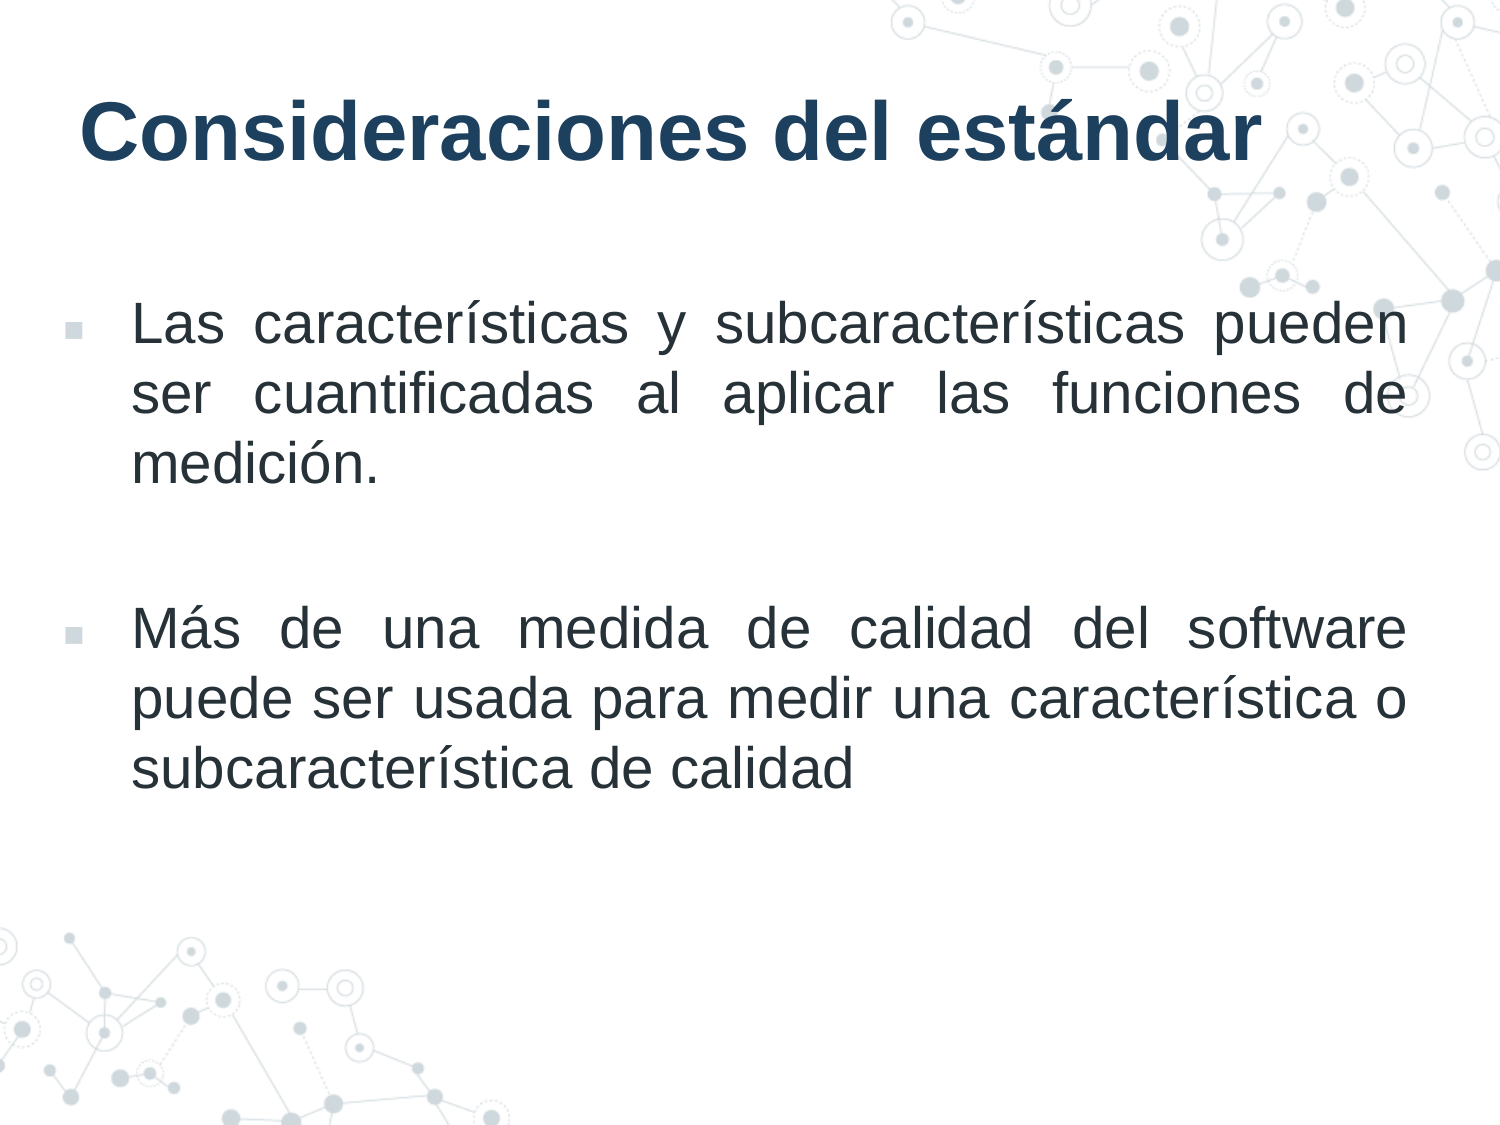

# Consideraciones del estándar
Las características y subcaracterísticas pueden ser cuantificadas al aplicar las funciones de medición.

Más de una medida de calidad del software puede ser usada para medir una característica o subcaracterística de calidad